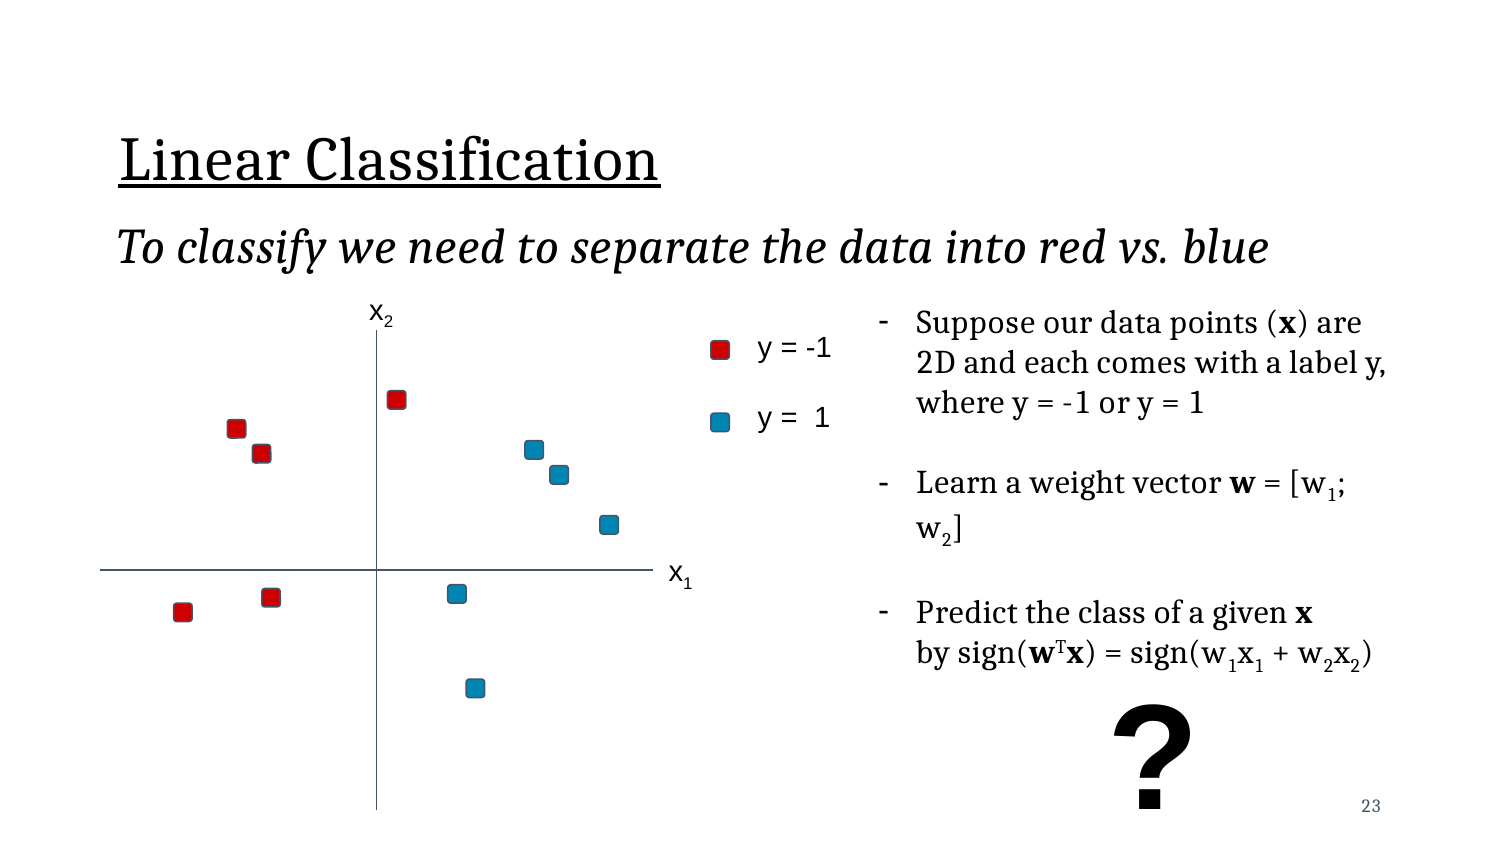

# Linear Classification
To classify we need to separate the data into red vs. blue

x2
Suppose our data points (x) are 2D and each comes with a label y, where y = -1 or y = 1
Learn a weight vector w = [w1; w2]
Predict the class of a given x
by sign(wTx) = sign(w1x1 + w2x2)

y = -1

y =  1

x1

?

23